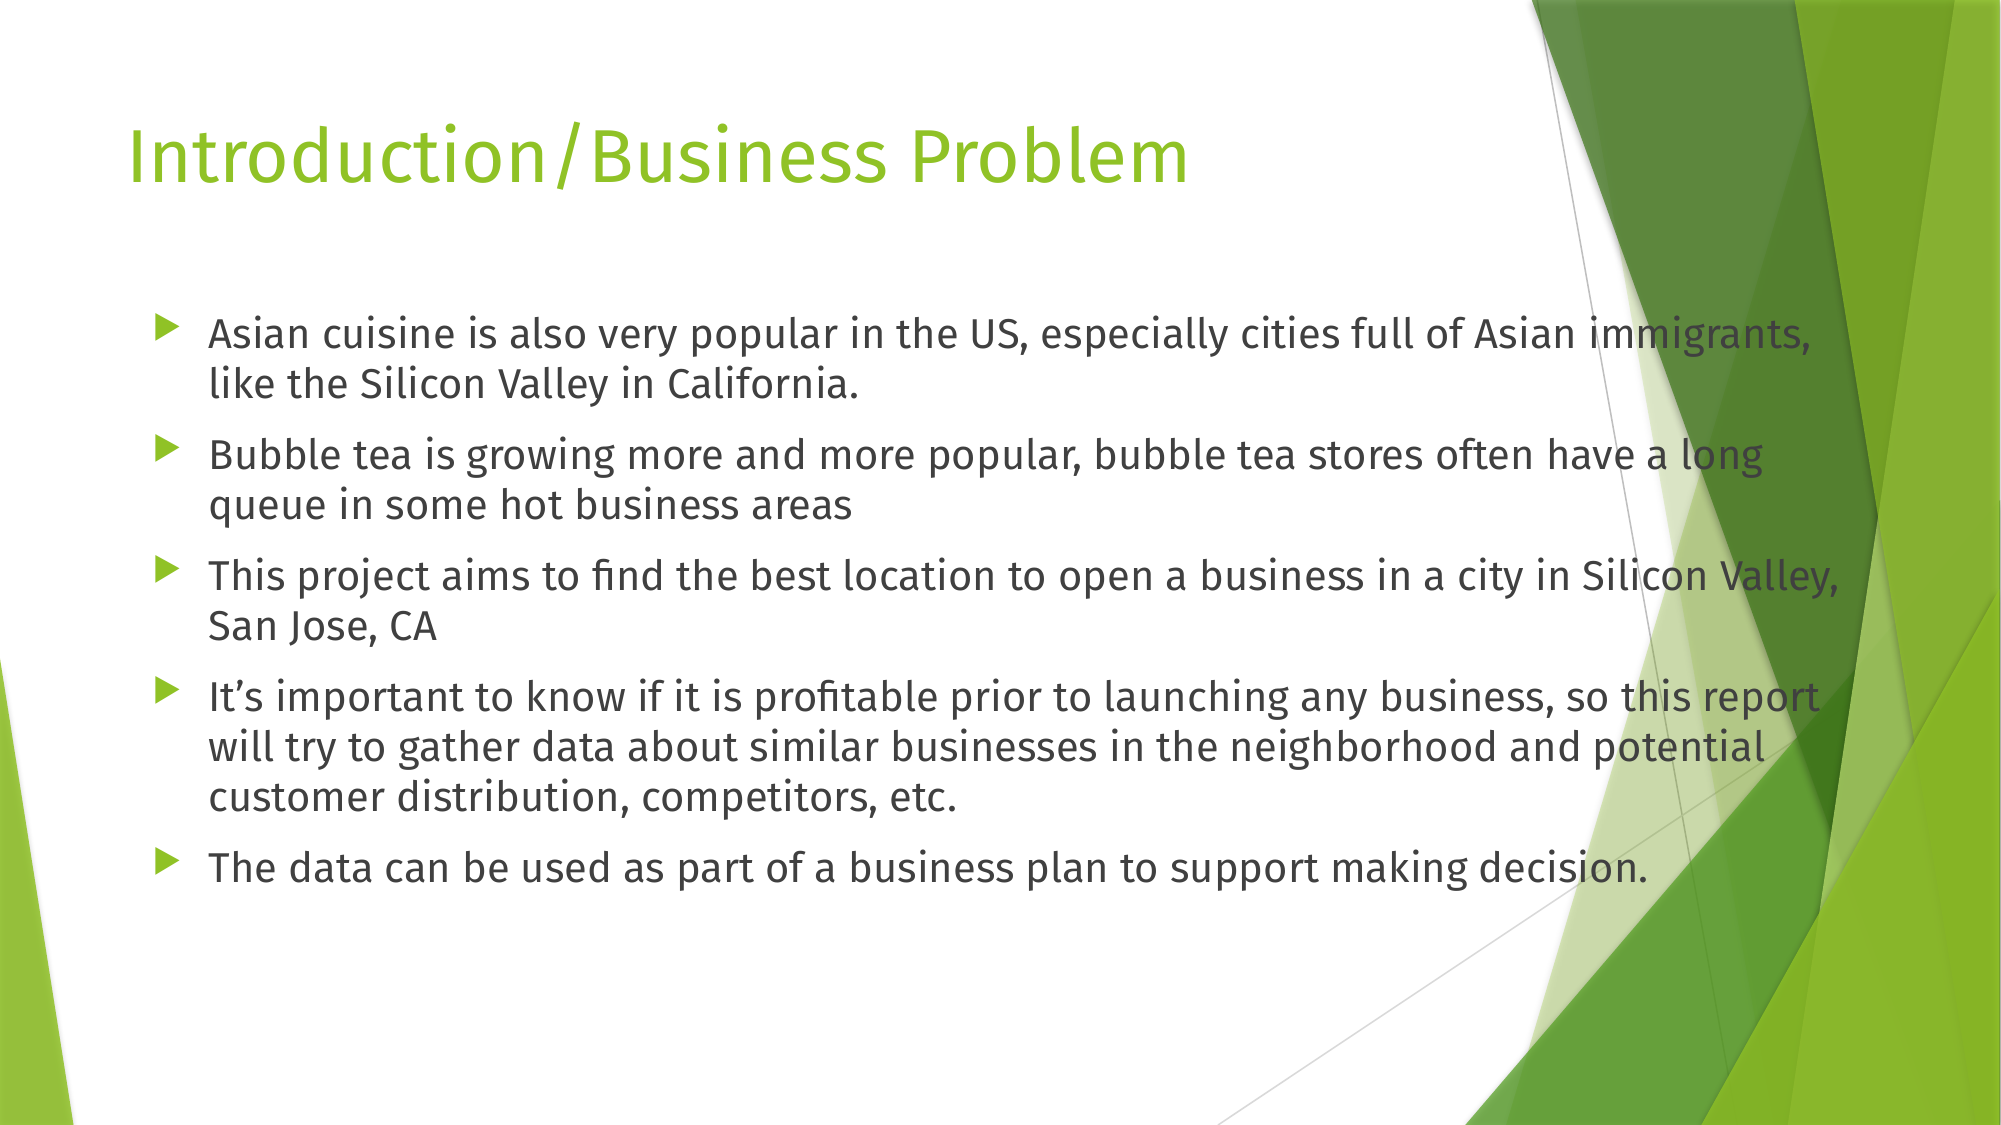

# Introduction/Business Problem
Asian cuisine is also very popular in the US, especially cities full of Asian immigrants, like the Silicon Valley in California.
Bubble tea is growing more and more popular, bubble tea stores often have a long queue in some hot business areas
This project aims to find the best location to open a business in a city in Silicon Valley, San Jose, CA
It’s important to know if it is profitable prior to launching any business, so this report will try to gather data about similar businesses in the neighborhood and potential customer distribution, competitors, etc.
The data can be used as part of a business plan to support making decision.